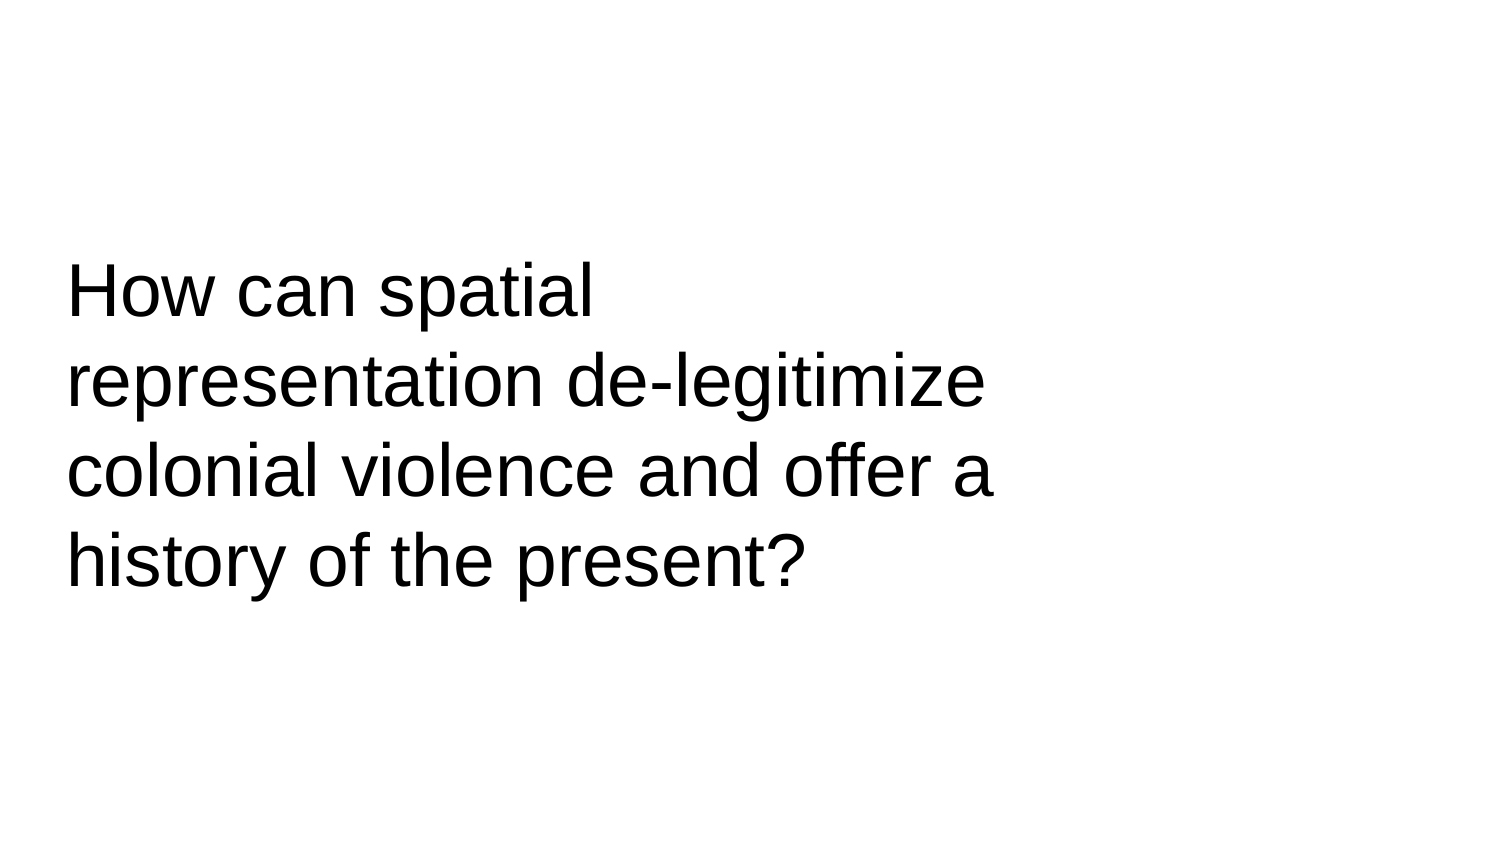

# How can spatial representation de-legitimize colonial violence and offer a history of the present?